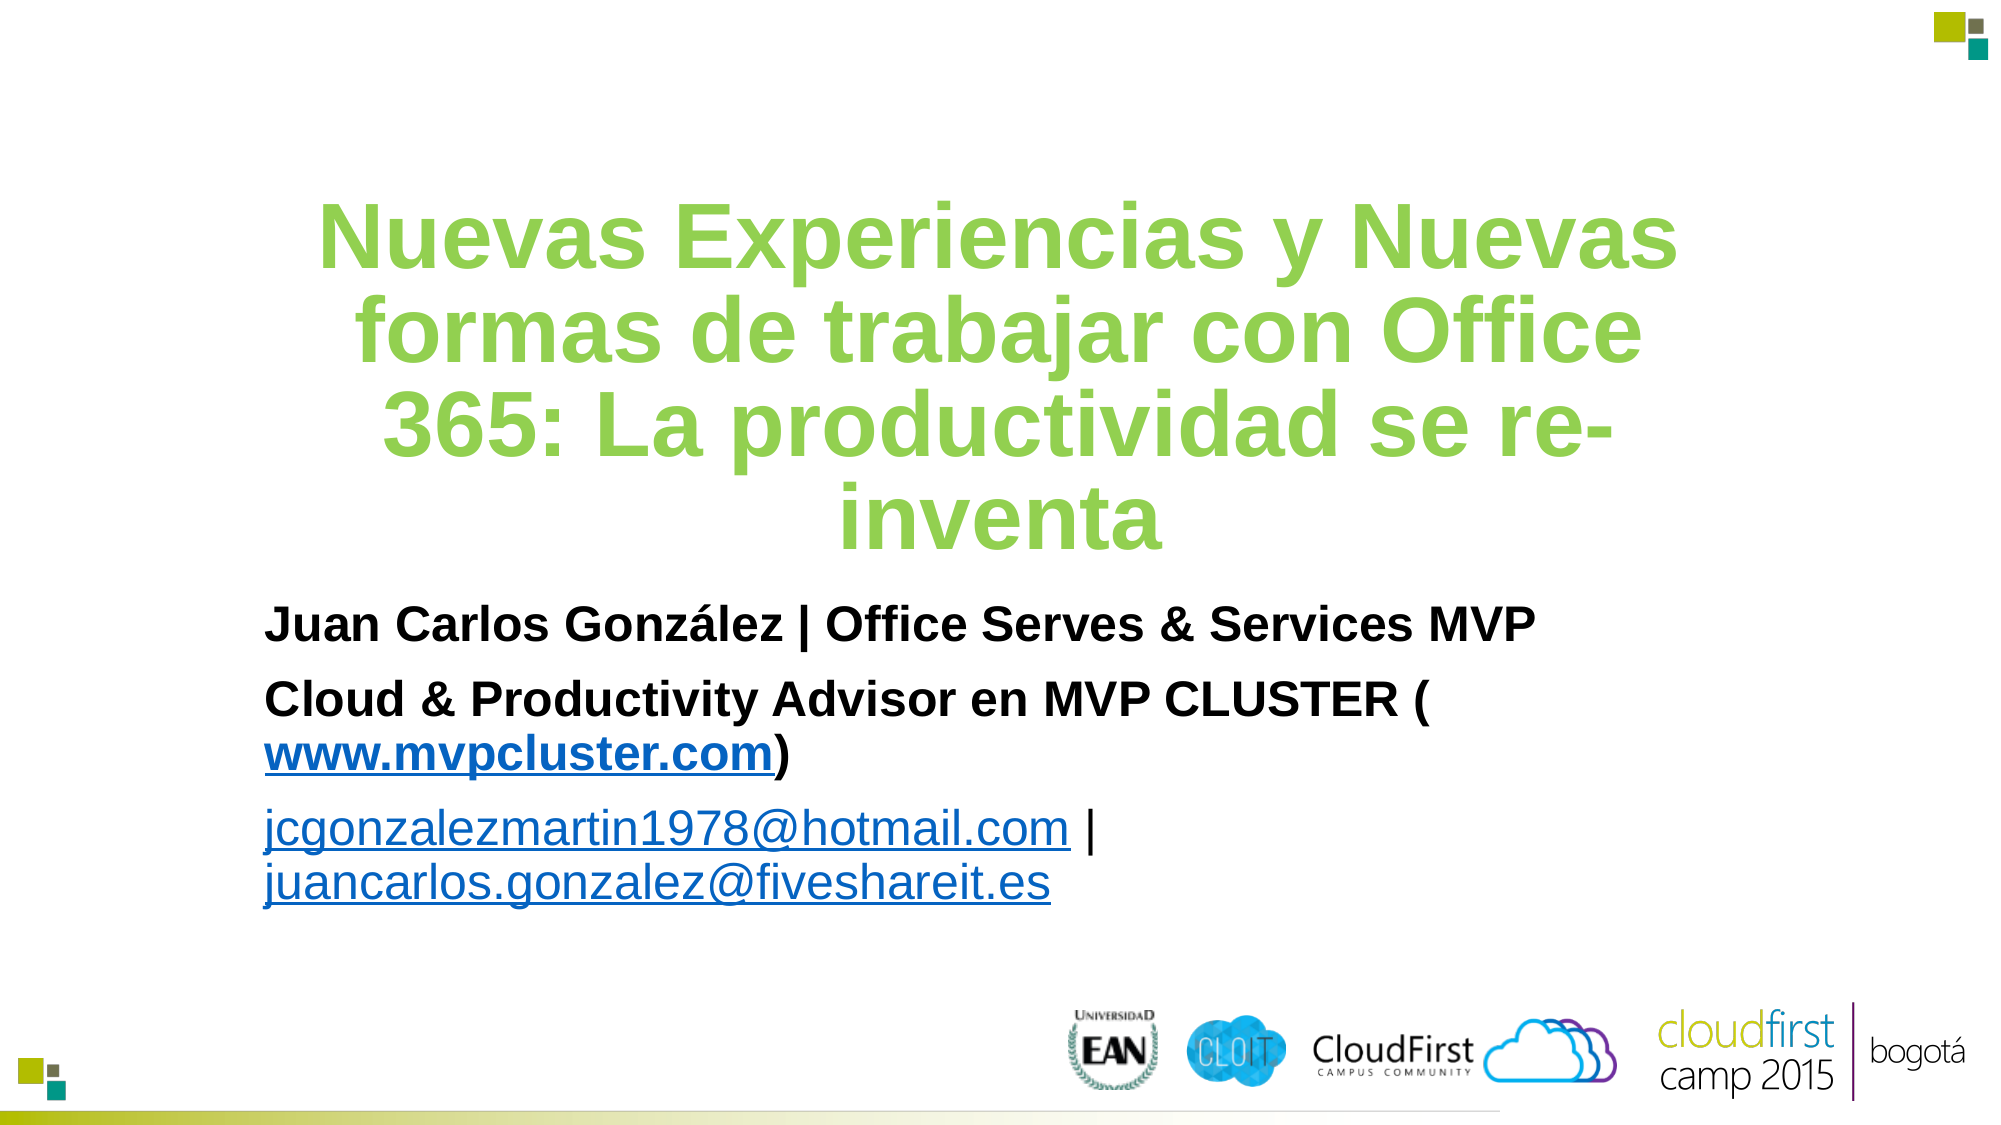

# Nuevas Experiencias y Nuevas formas de trabajar con Office 365: La productividad se re-inventa
Juan Carlos González | Office Serves & Services MVP
Cloud & Productivity Advisor en MVP CLUSTER (www.mvpcluster.com)
jcgonzalezmartin1978@hotmail.com | juancarlos.gonzalez@fiveshareit.es